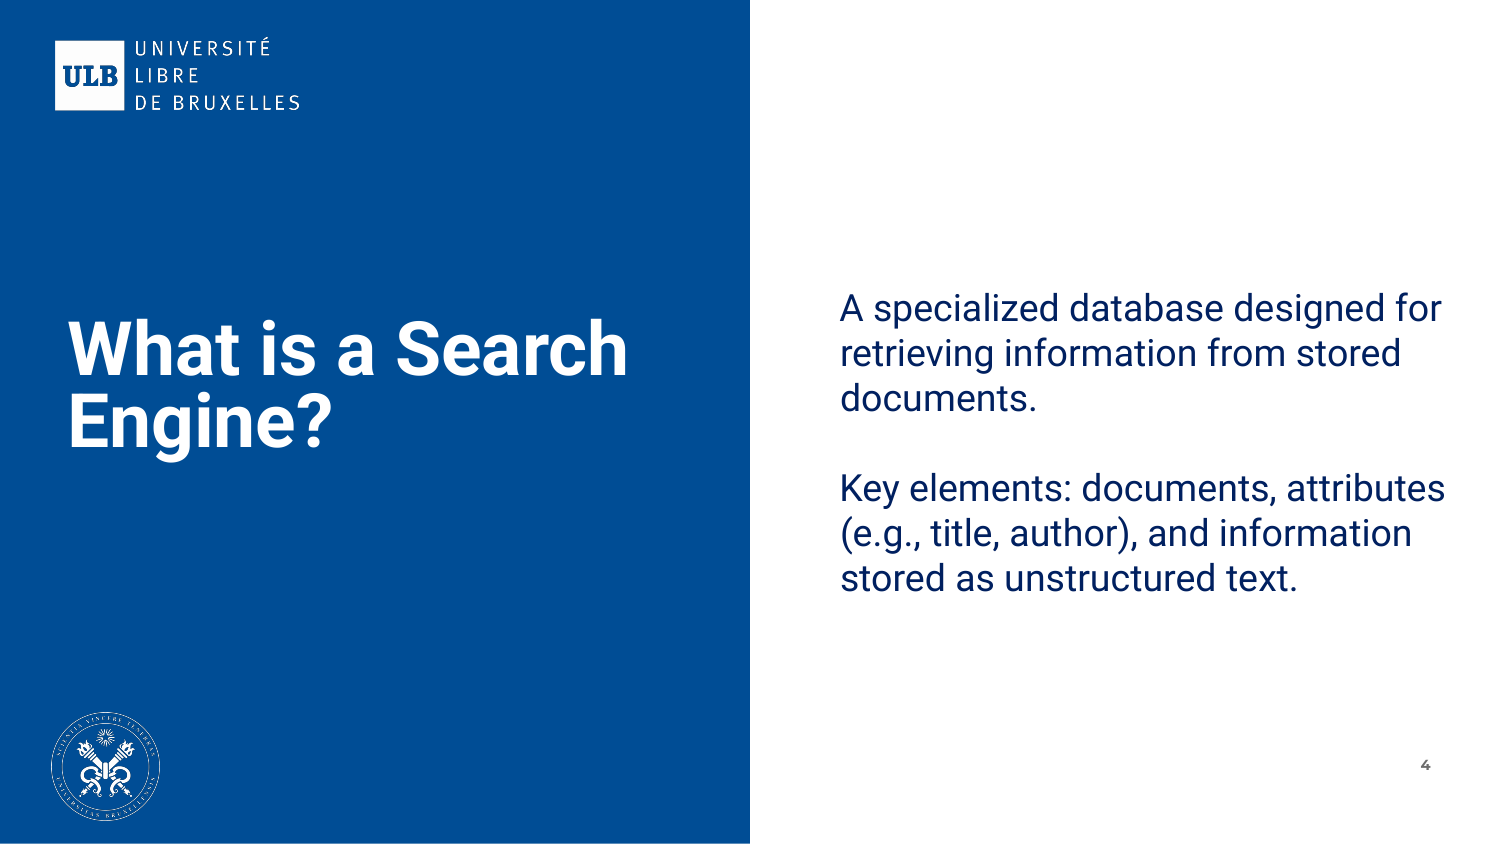

A specialized database designed for retrieving information from stored documents.

      Key elements: documents, attributes (e.g., title, author), and information stored as unstructured text.

# What is a Search Engine?